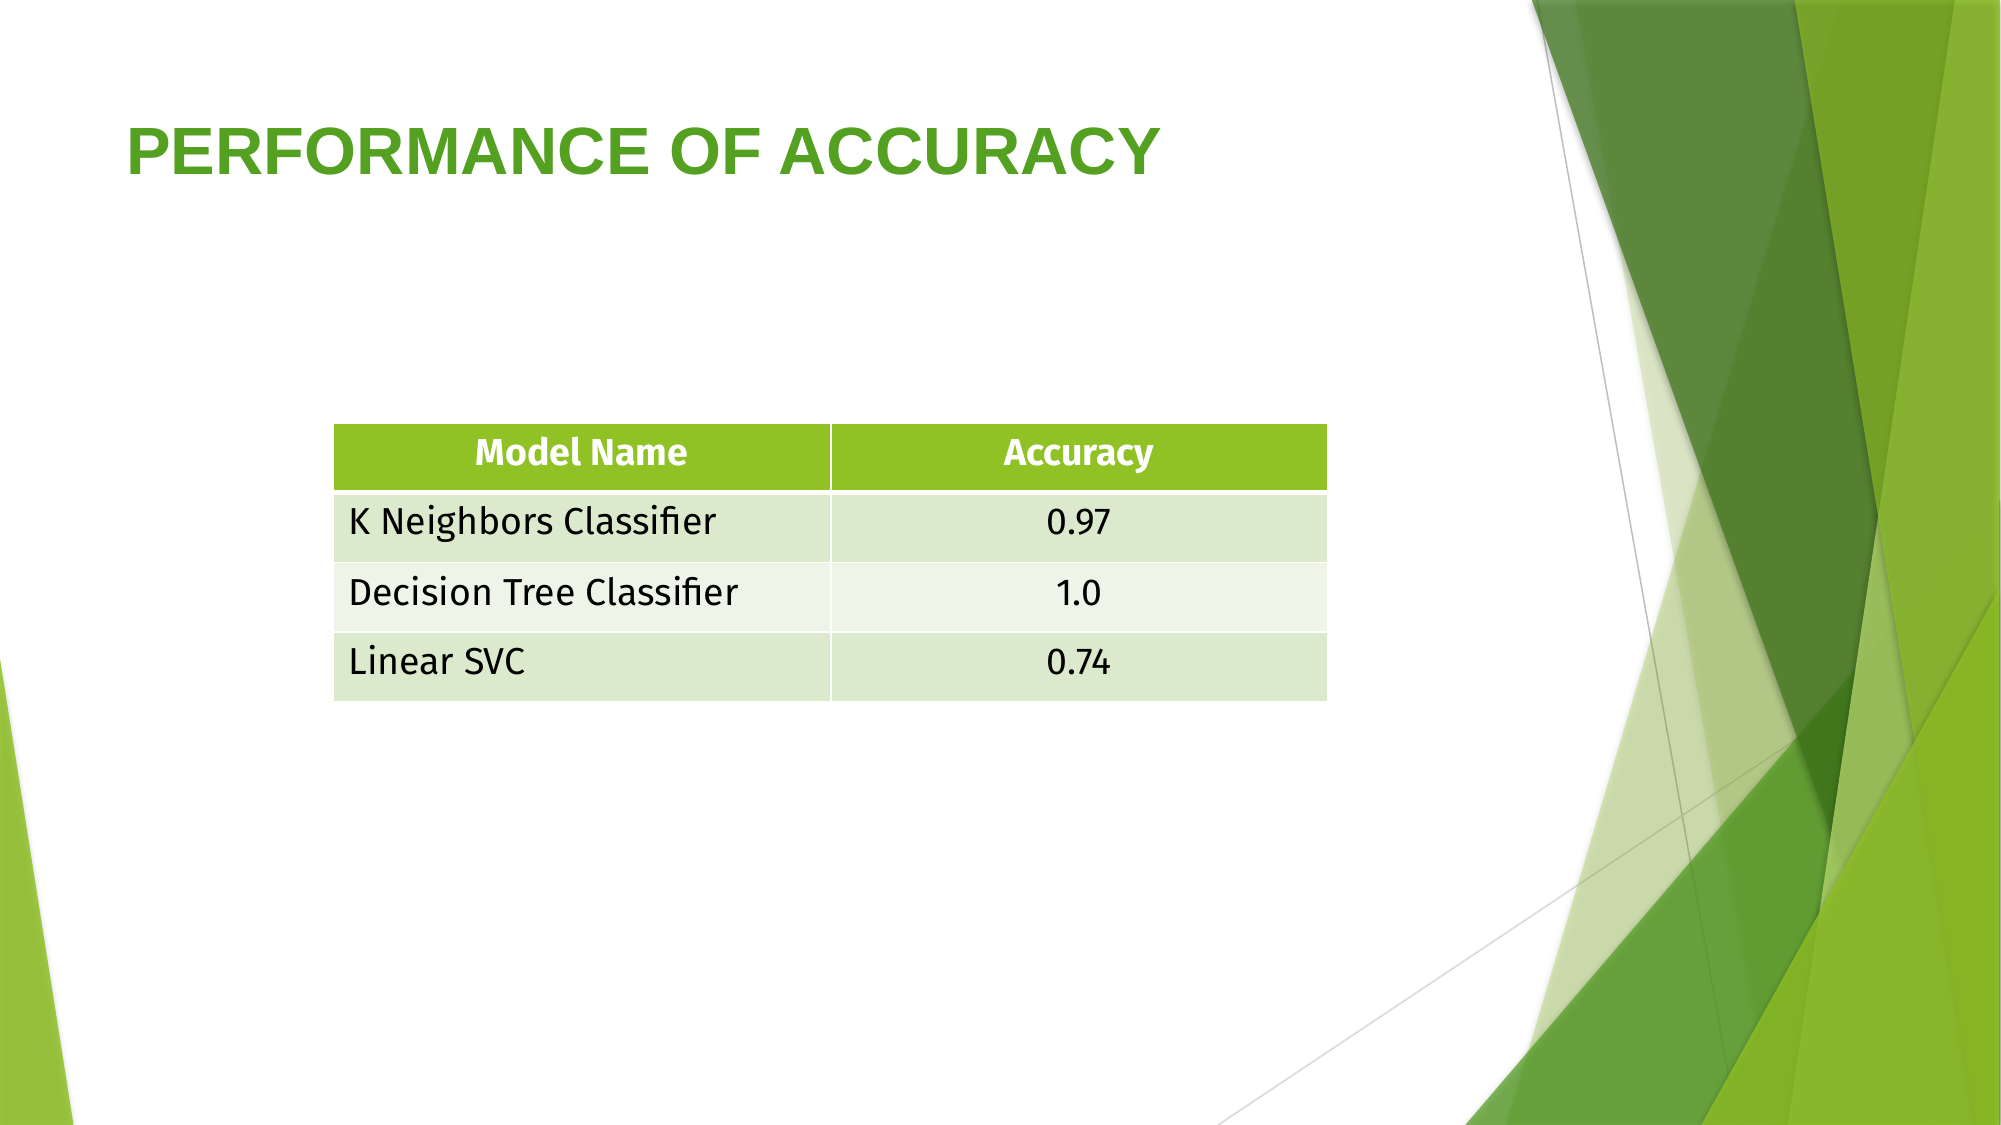

# PERFORMANCE OF ACCURACY
| Model Name | Accuracy |
| --- | --- |
| K Neighbors Classifier | 0.97 |
| Decision Tree Classifier | 1.0 |
| Linear SVC | 0.74 |